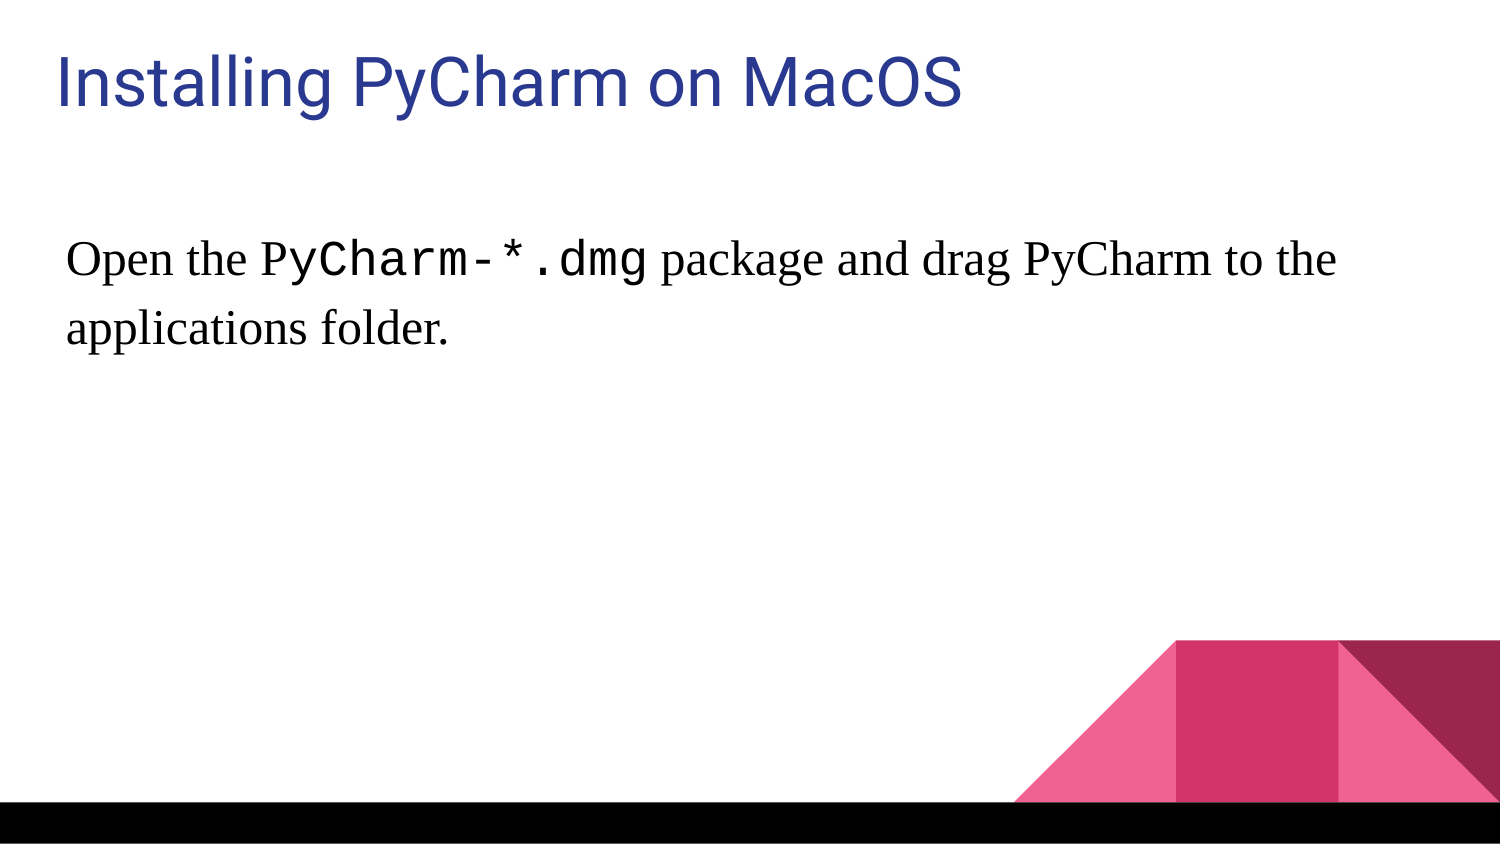

Installing PyCharm on MacOS
Open the PyCharm-*.dmg package and drag PyCharm to the applications folder.